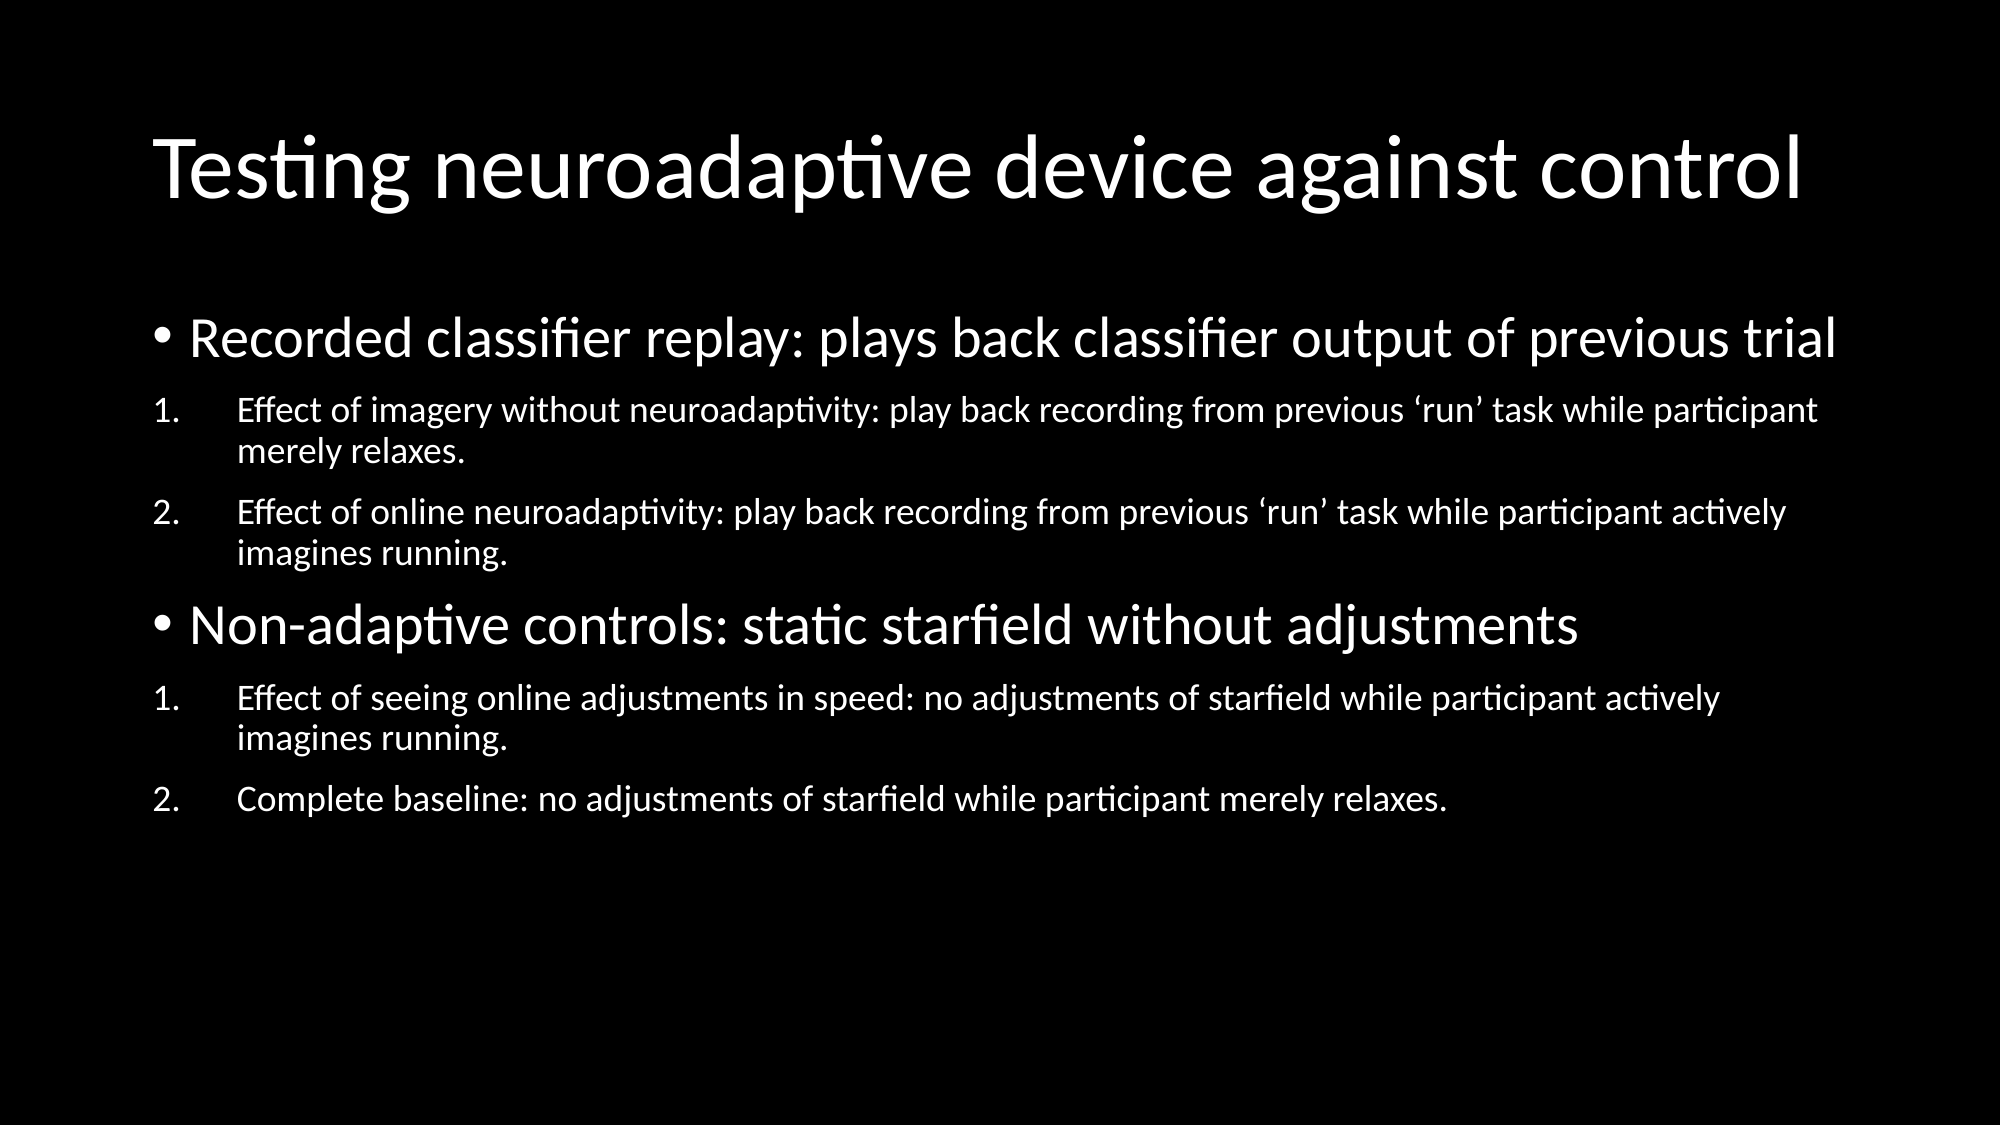

# Testing neuroadaptive device against control
Recorded classifier replay: plays back classifier output of previous trial
Effect of imagery without neuroadaptivity: play back recording from previous ‘run’ task while participant merely relaxes.
Effect of online neuroadaptivity: play back recording from previous ‘run’ task while participant actively imagines running.
Non-adaptive controls: static starfield without adjustments
Effect of seeing online adjustments in speed: no adjustments of starfield while participant actively imagines running.
Complete baseline: no adjustments of starfield while participant merely relaxes.